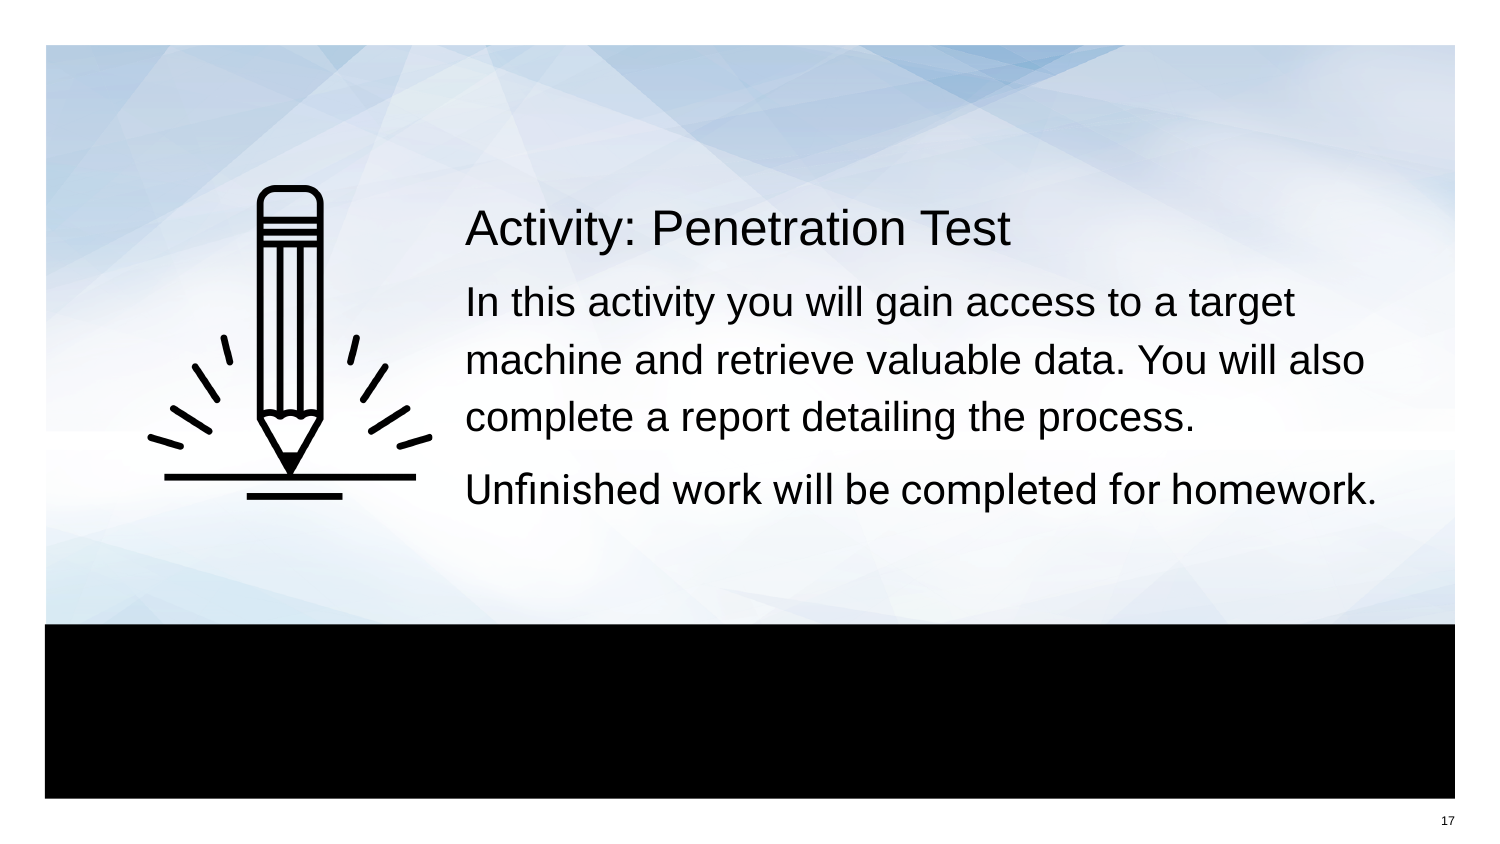

Activity: Penetration Test
In this activity you will gain access to a target
machine and retrieve valuable data. You will also complete a report detailing the process.
Unfinished work will be completed for homework.

17